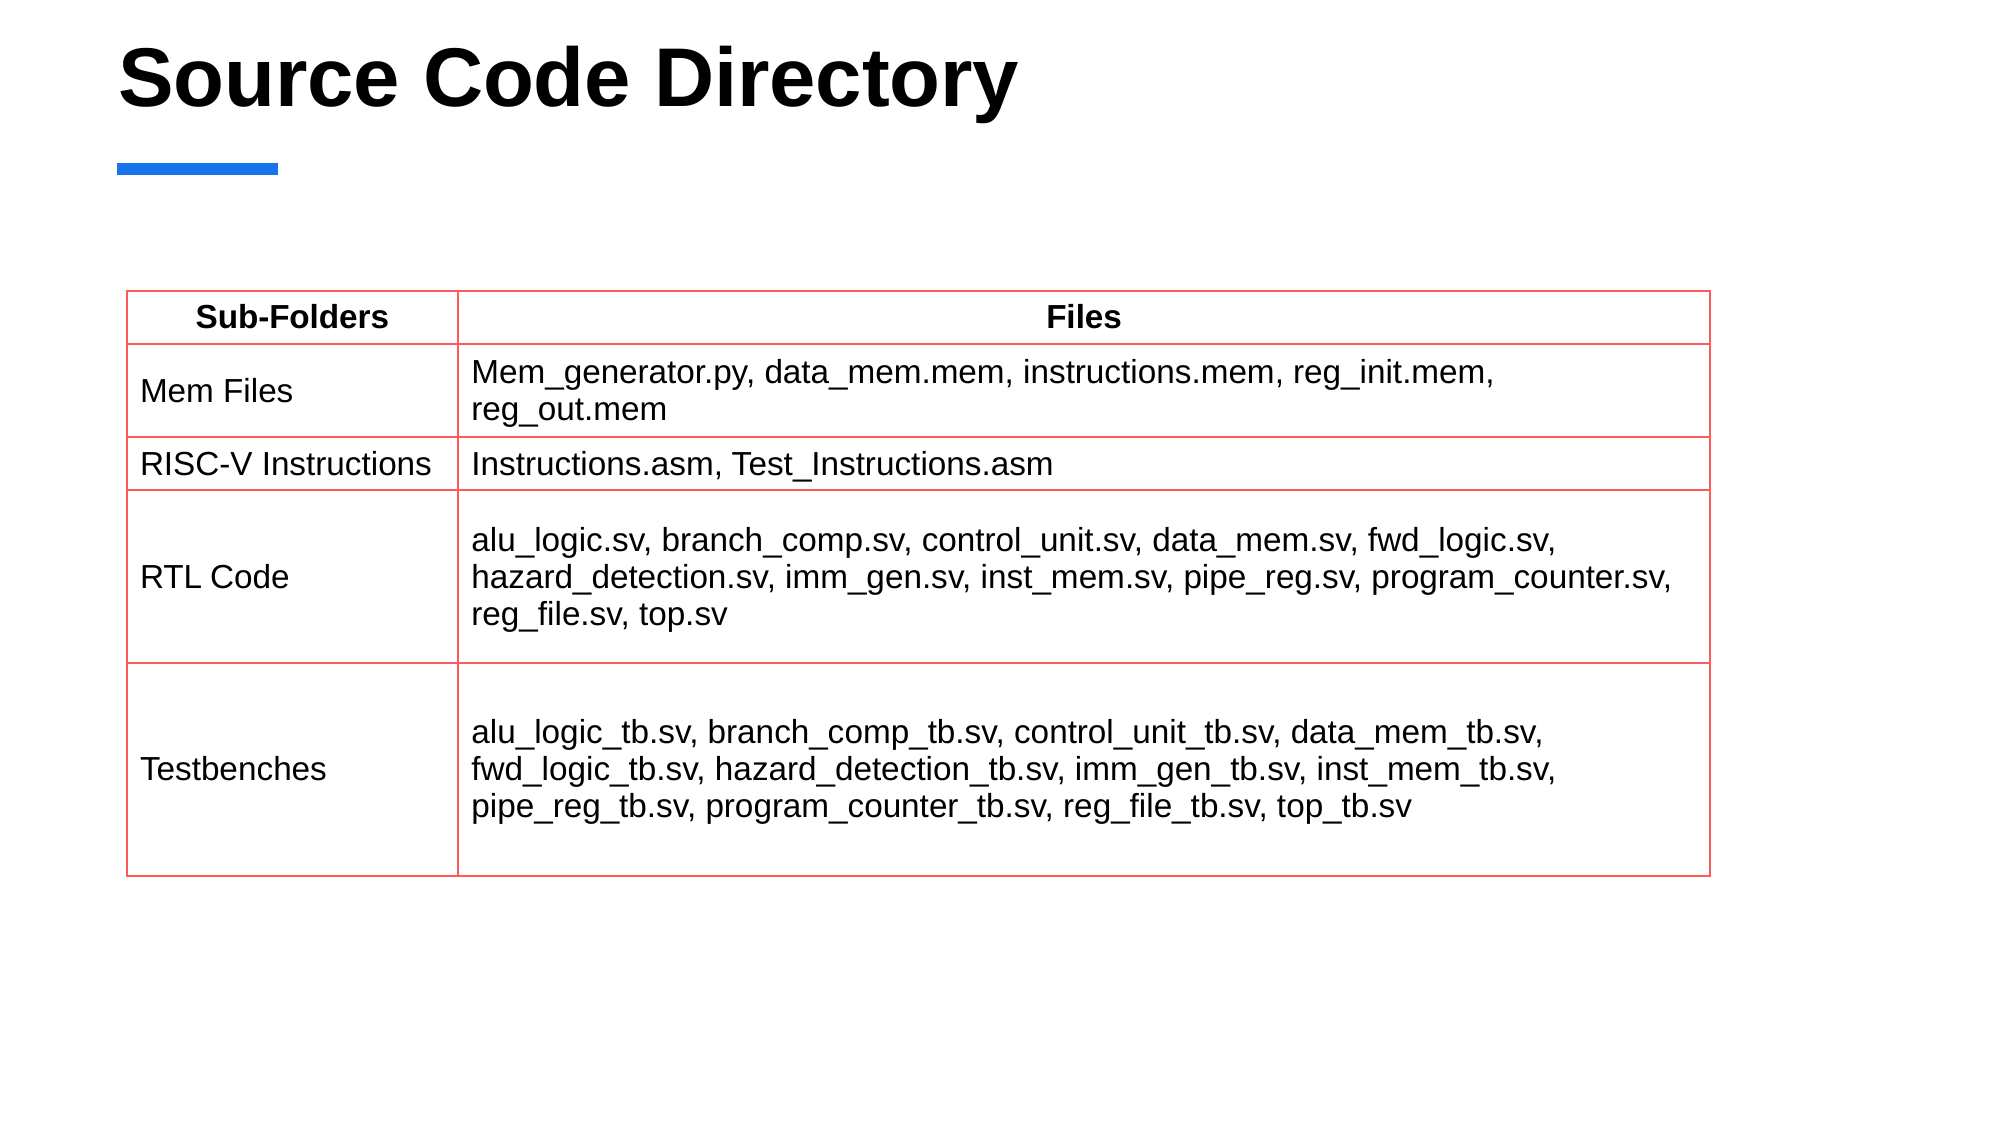

# Source Code Directory
| Sub-Folders | Files |
| --- | --- |
| Mem Files | Mem\_generator.py, data\_mem.mem, instructions.mem, reg\_init.mem, reg\_out.mem |
| RISC-V Instructions | Instructions.asm, Test\_Instructions.asm |
| RTL Code | alu\_logic.sv, branch\_comp.sv, control\_unit.sv, data\_mem.sv, fwd\_logic.sv, hazard\_detection.sv, imm\_gen.sv, inst\_mem.sv, pipe\_reg.sv, program\_counter.sv, reg\_file.sv, top.sv |
| Testbenches | alu\_logic\_tb.sv, branch\_comp\_tb.sv, control\_unit\_tb.sv, data\_mem\_tb.sv, fwd\_logic\_tb.sv, hazard\_detection\_tb.sv, imm\_gen\_tb.sv, inst\_mem\_tb.sv, pipe\_reg\_tb.sv, program\_counter\_tb.sv, reg\_file\_tb.sv, top\_tb.sv |